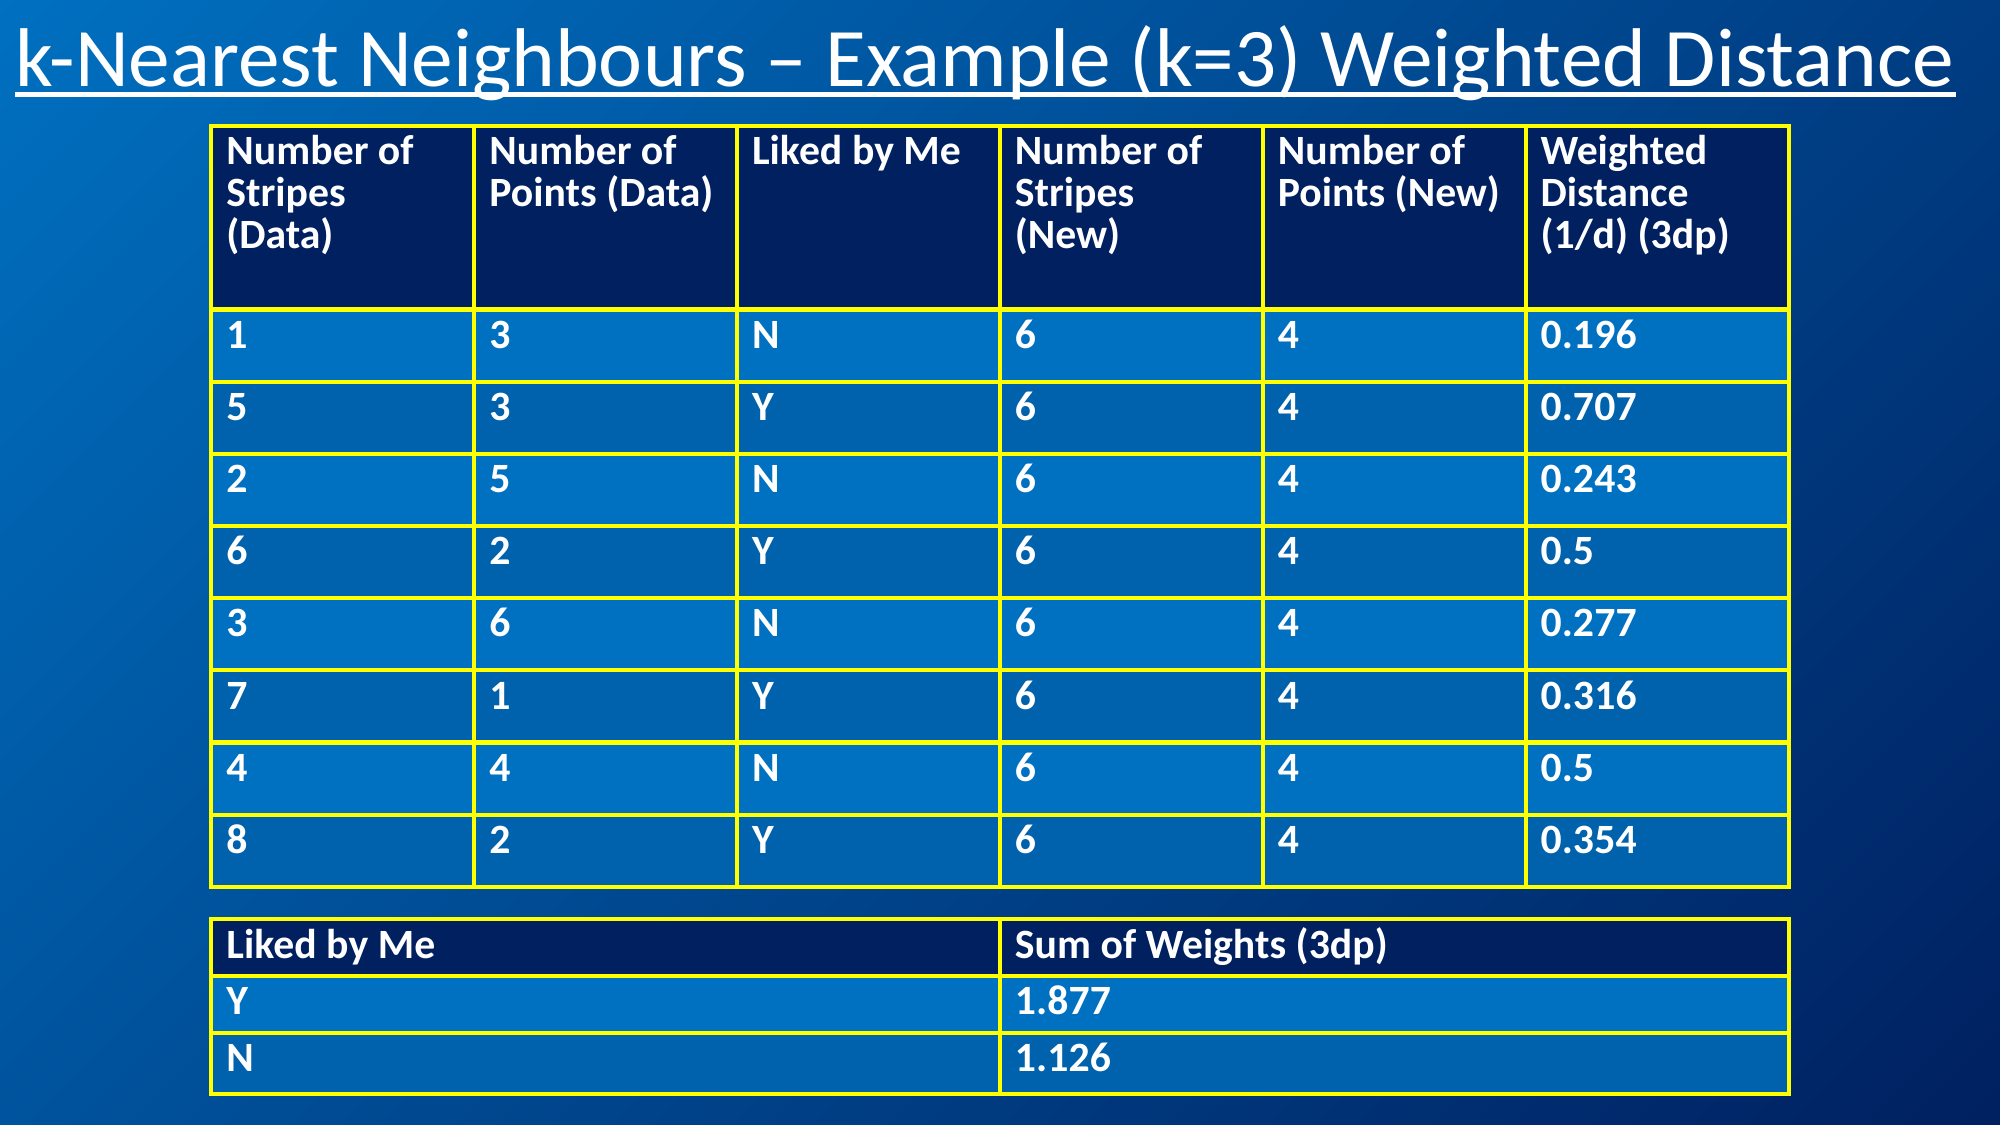

# k-Nearest Neighbours – Example (k=3) Weighted Distance
| Number of Stripes (Data) | Number of Points (Data) | Liked by Me | Number of Stripes (New) | Number of Points (New) | Weighted Distance (1/d) (3dp) |
| --- | --- | --- | --- | --- | --- |
| 1 | 3 | N | 6 | 4 | 0.196 |
| 5 | 3 | Y | 6 | 4 | 0.707 |
| 2 | 5 | N | 6 | 4 | 0.243 |
| 6 | 2 | Y | 6 | 4 | 0.5 |
| 3 | 6 | N | 6 | 4 | 0.277 |
| 7 | 1 | Y | 6 | 4 | 0.316 |
| 4 | 4 | N | 6 | 4 | 0.5 |
| 8 | 2 | Y | 6 | 4 | 0.354 |
| Liked by Me | Sum of Weights (3dp) |
| --- | --- |
| Y | 1.877 |
| N | 1.126 |